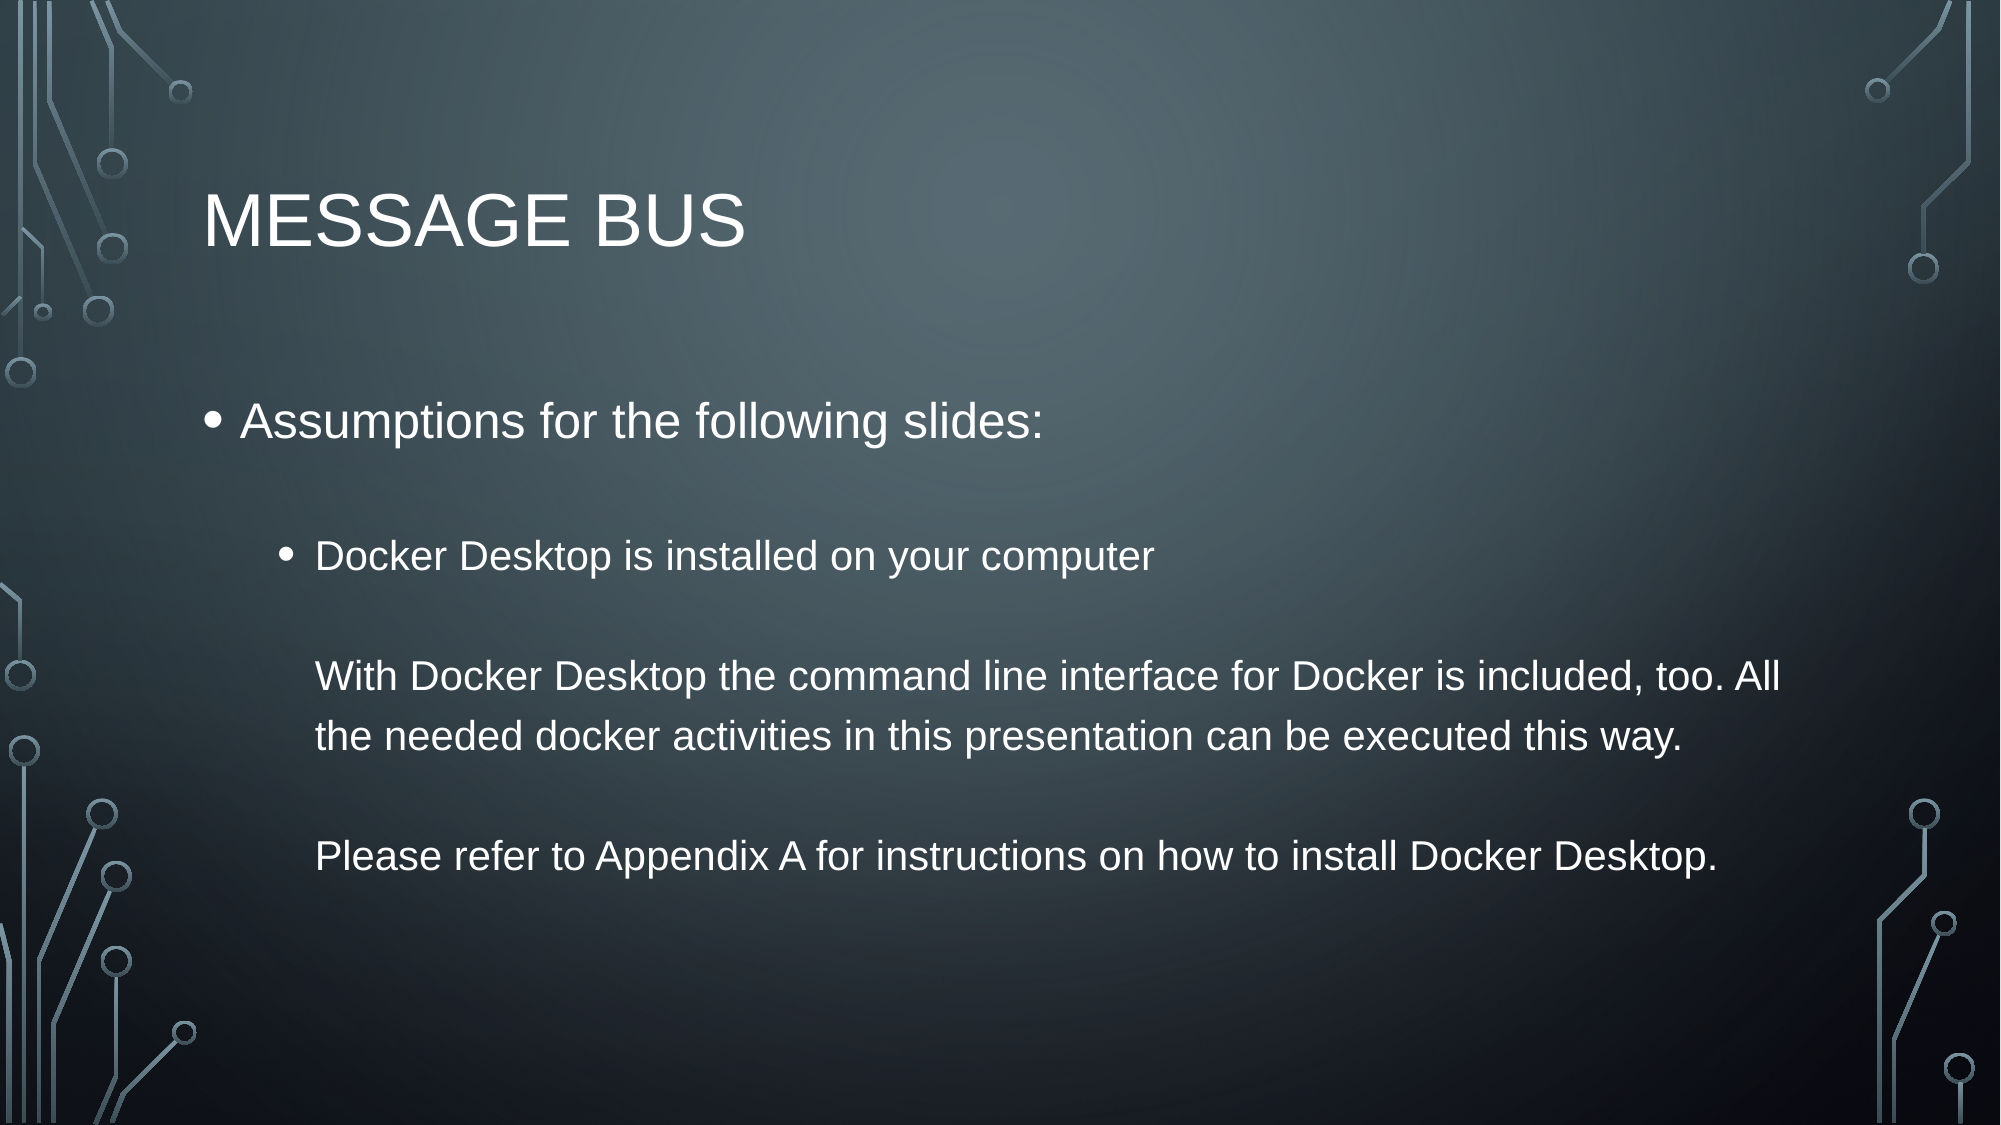

# Message Bus
Assumptions for the following slides:
Docker Desktop is installed on your computer
With Docker Desktop the command line interface for Docker is included, too. All the needed docker activities in this presentation can be executed this way.
Please refer to Appendix A for instructions on how to install Docker Desktop.